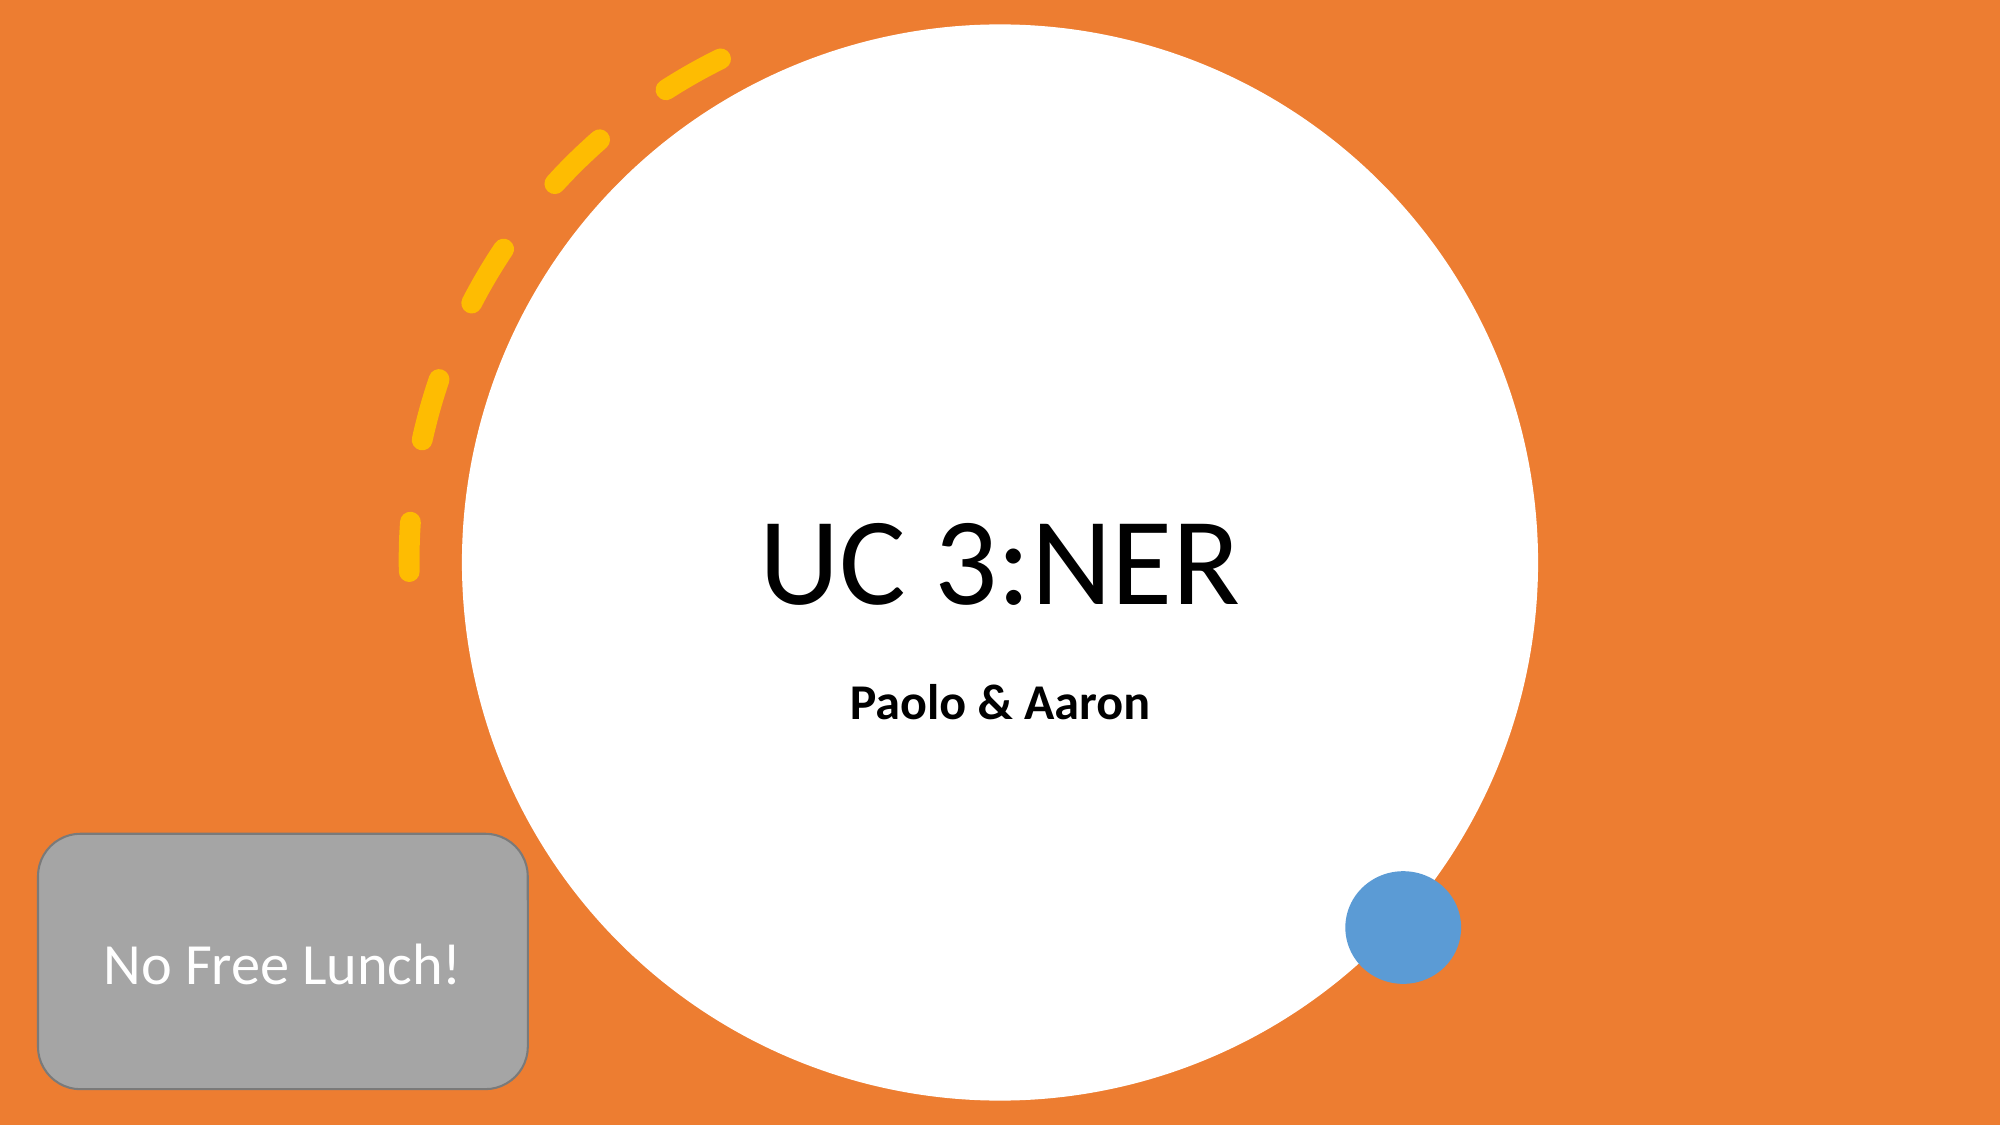

# UC 3:NER
Paolo & Aaron
No Free Lunch!